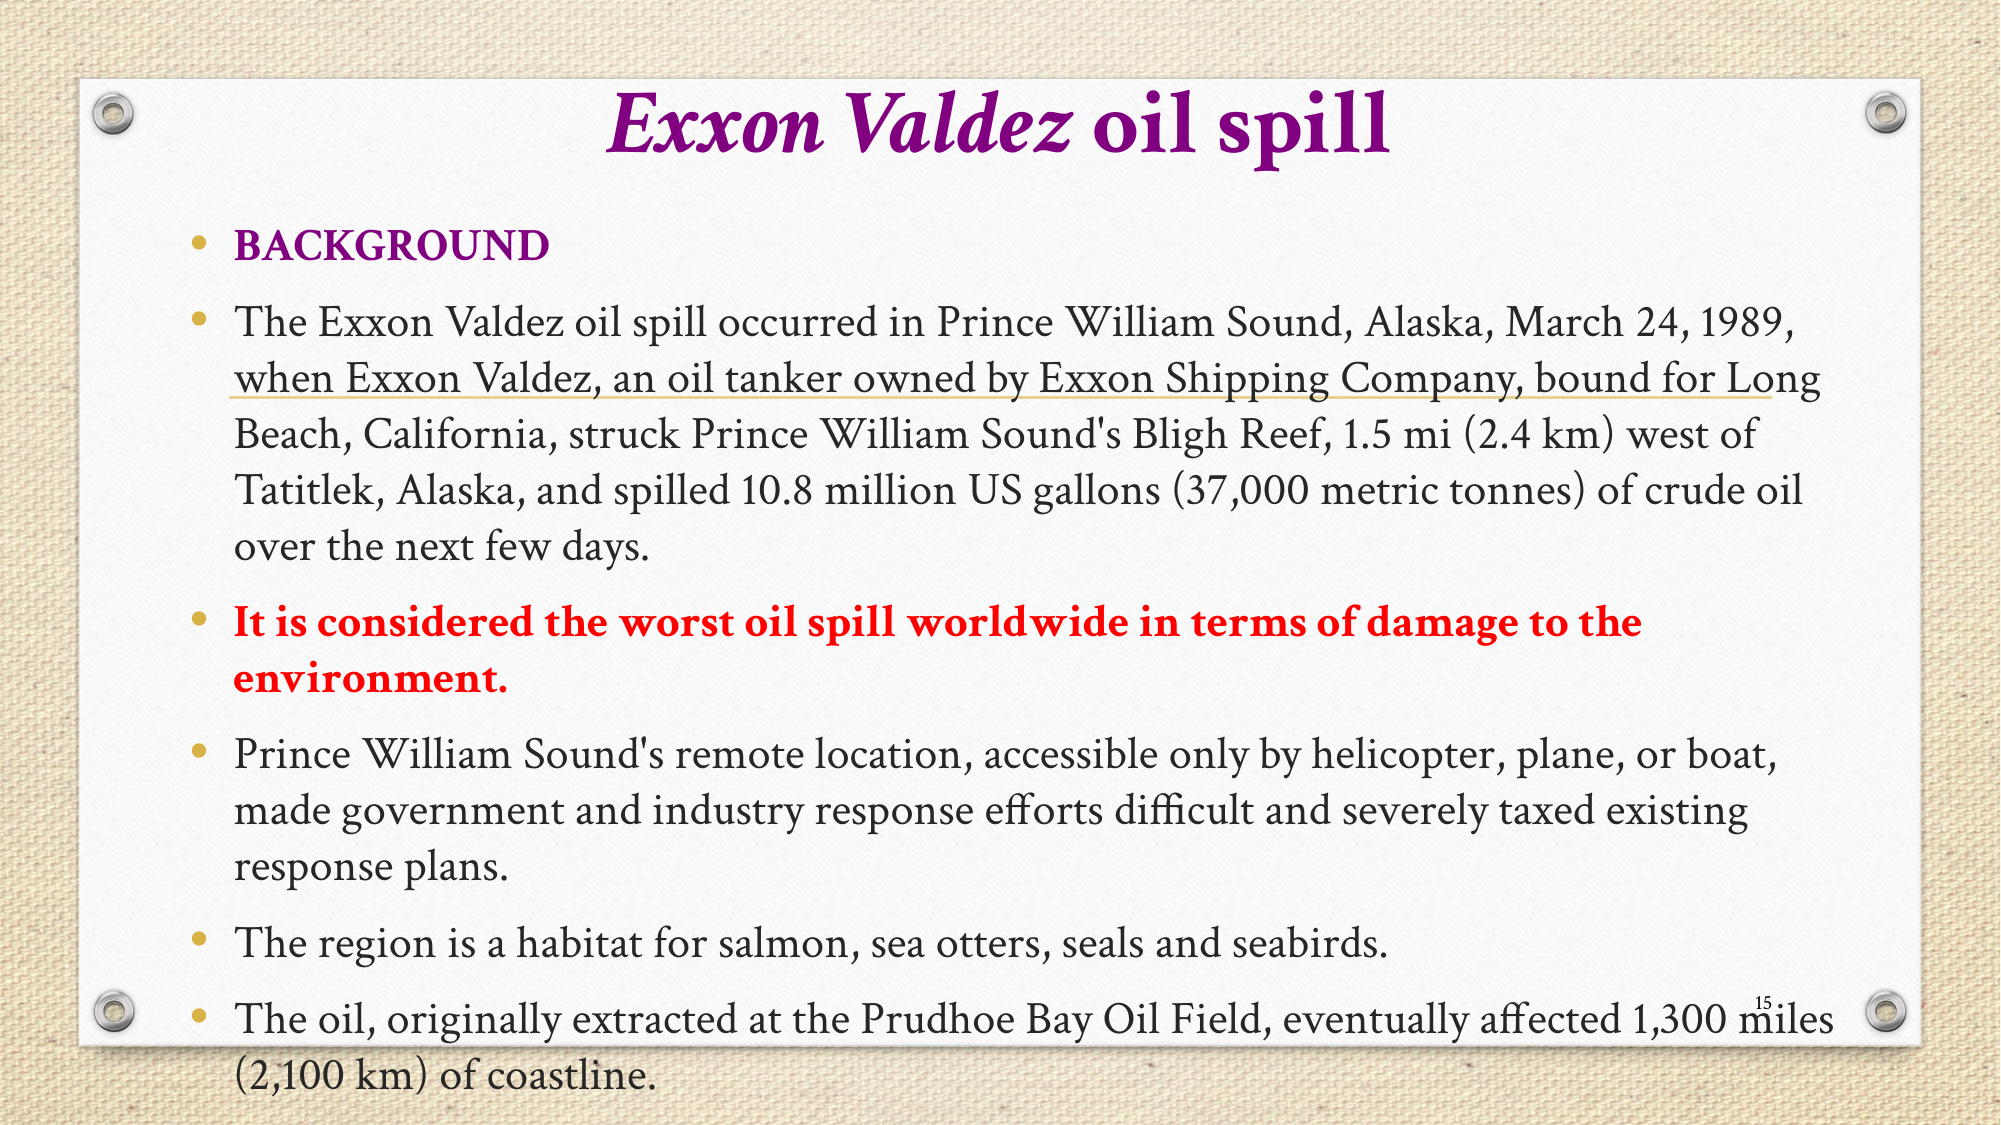

# Exxon Valdez oil spill
BACKGROUND
The Exxon Valdez oil spill occurred in Prince William Sound, Alaska, March 24, 1989, when Exxon Valdez, an oil tanker owned by Exxon Shipping Company, bound for Long Beach, California, struck Prince William Sound's Bligh Reef, 1.5 mi (2.4 km) west of Tatitlek, Alaska, and spilled 10.8 million US gallons (37,000 metric tonnes) of crude oil over the next few days.
It is considered the worst oil spill worldwide in terms of damage to the environment.
Prince William Sound's remote location, accessible only by helicopter, plane, or boat, made government and industry response efforts difficult and severely taxed existing response plans.
The region is a habitat for salmon, sea otters, seals and seabirds.
The oil, originally extracted at the Prudhoe Bay Oil Field, eventually affected 1,300 miles (2,100 km) of coastline.
15